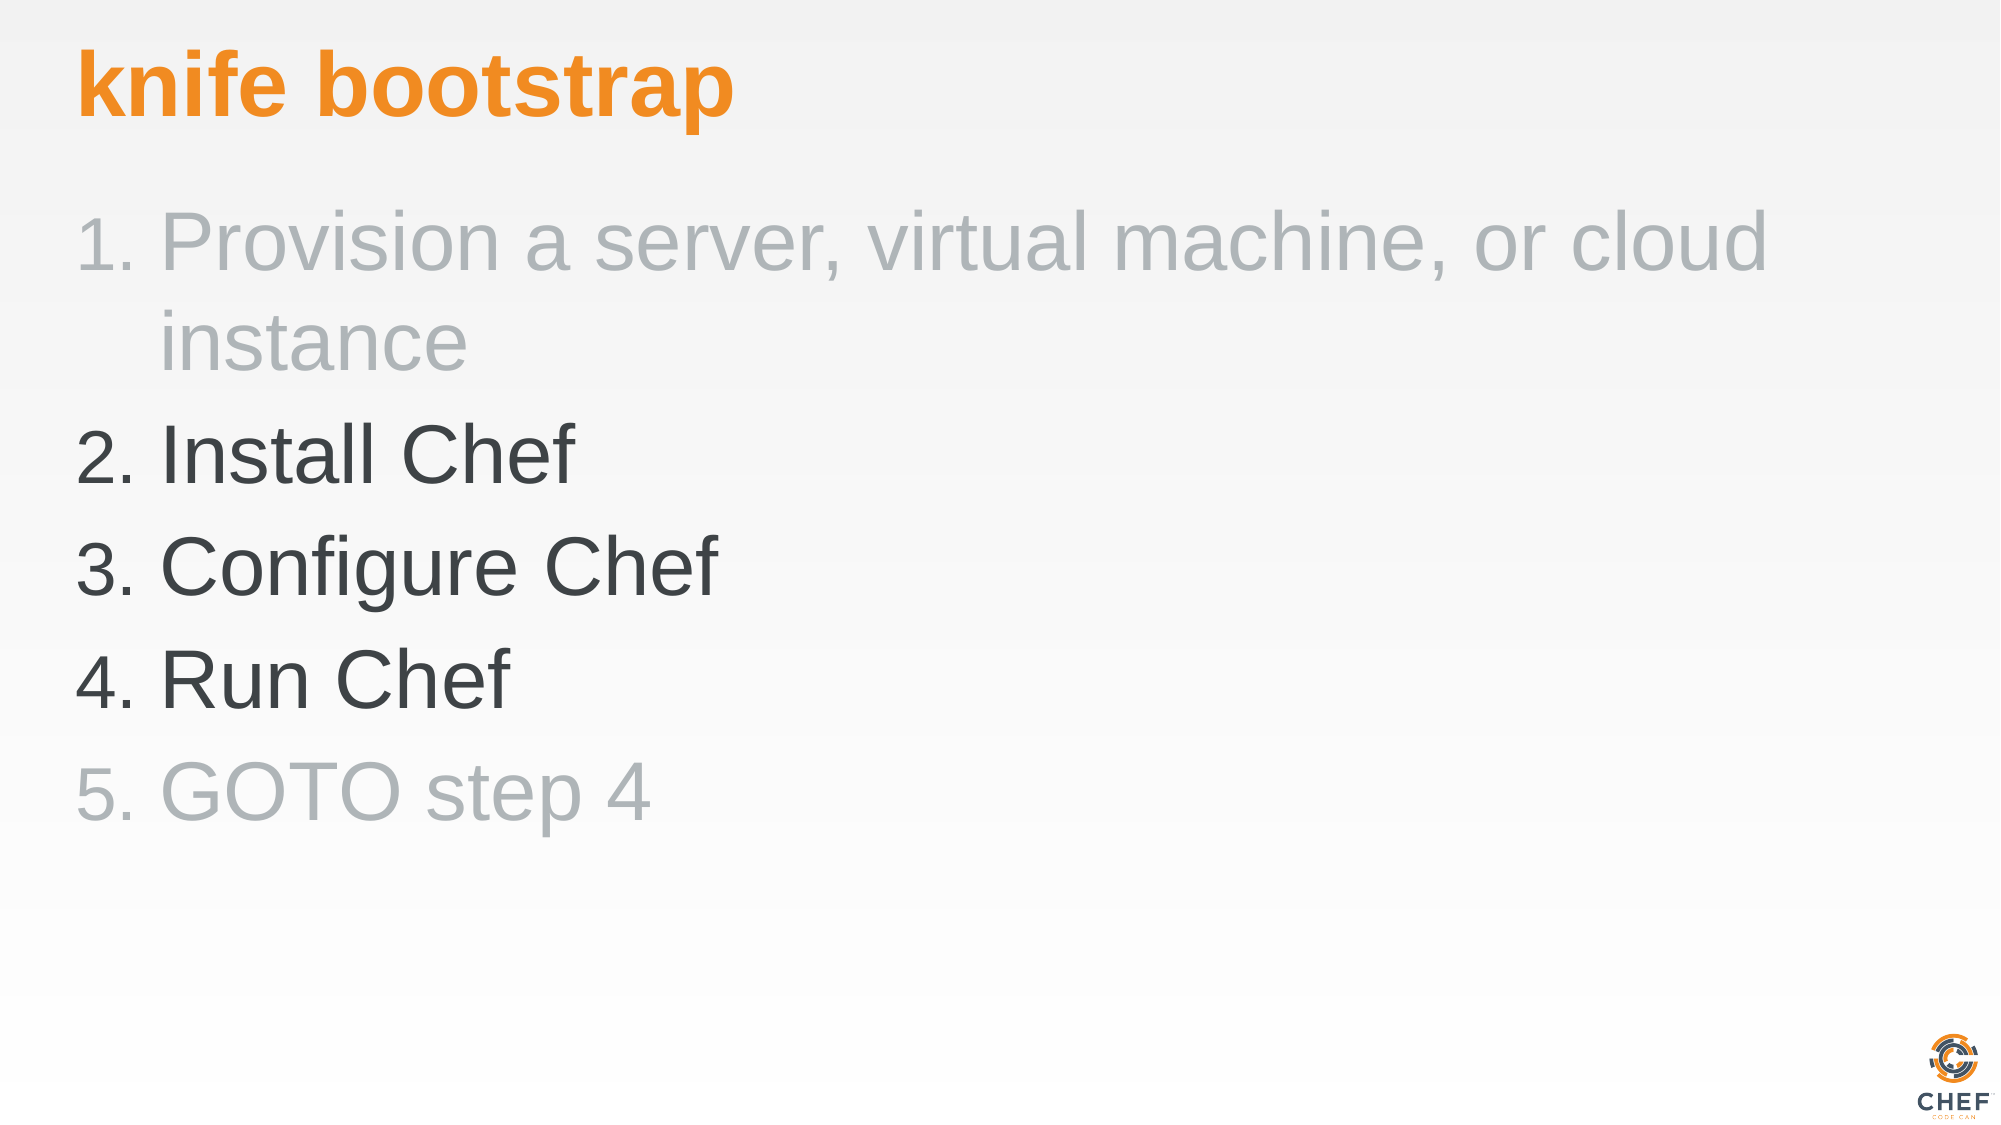

# knife bootstrap
Provision a server, virtual machine, or cloud instance
Install Chef
Configure Chef
Run Chef
GOTO step 4